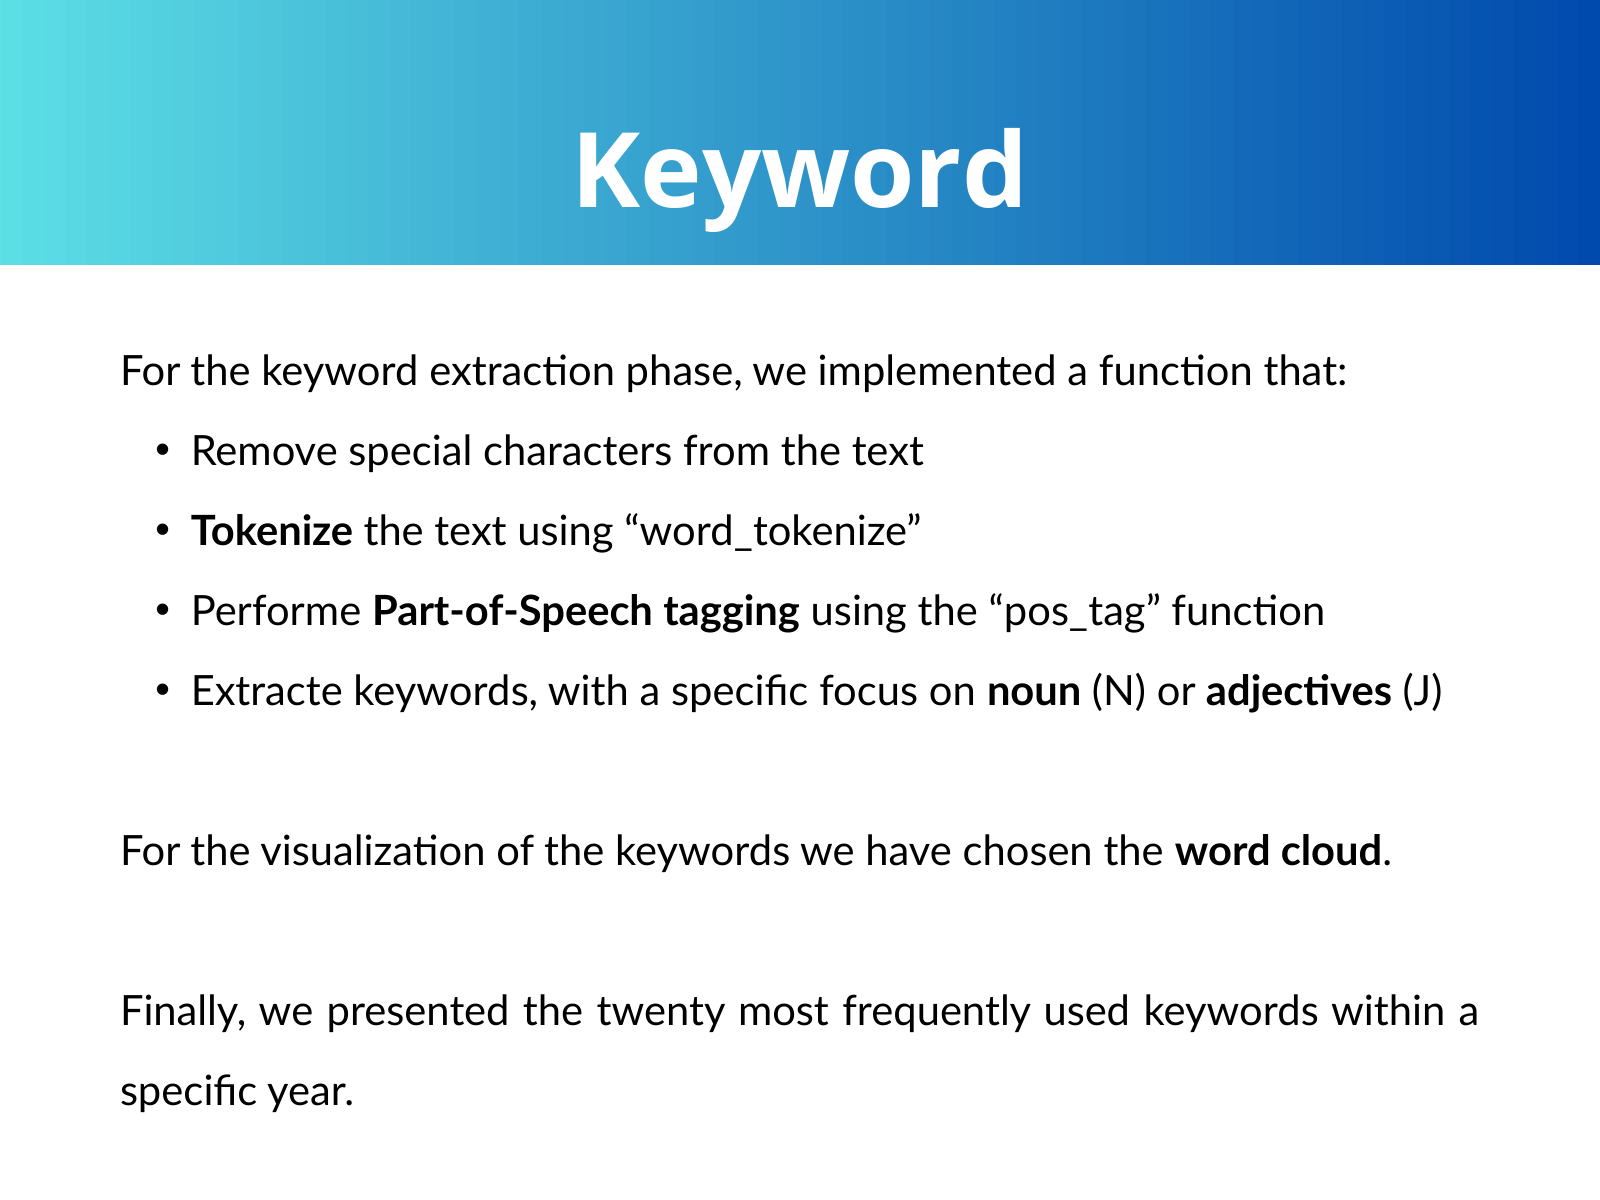

Keywords
Dataset
For the keyword extraction phase, we implemented a function that:
Remove special characters from the text
Tokenize the text using “word_tokenize”
Performe Part-of-Speech tagging using the “pos_tag” function
Extracte keywords, with a specific focus on noun (N) or adjectives (J)

For the visualization of the keywords we have chosen the word cloud.

Finally, we presented the twenty most frequently used keywords within a specific year.